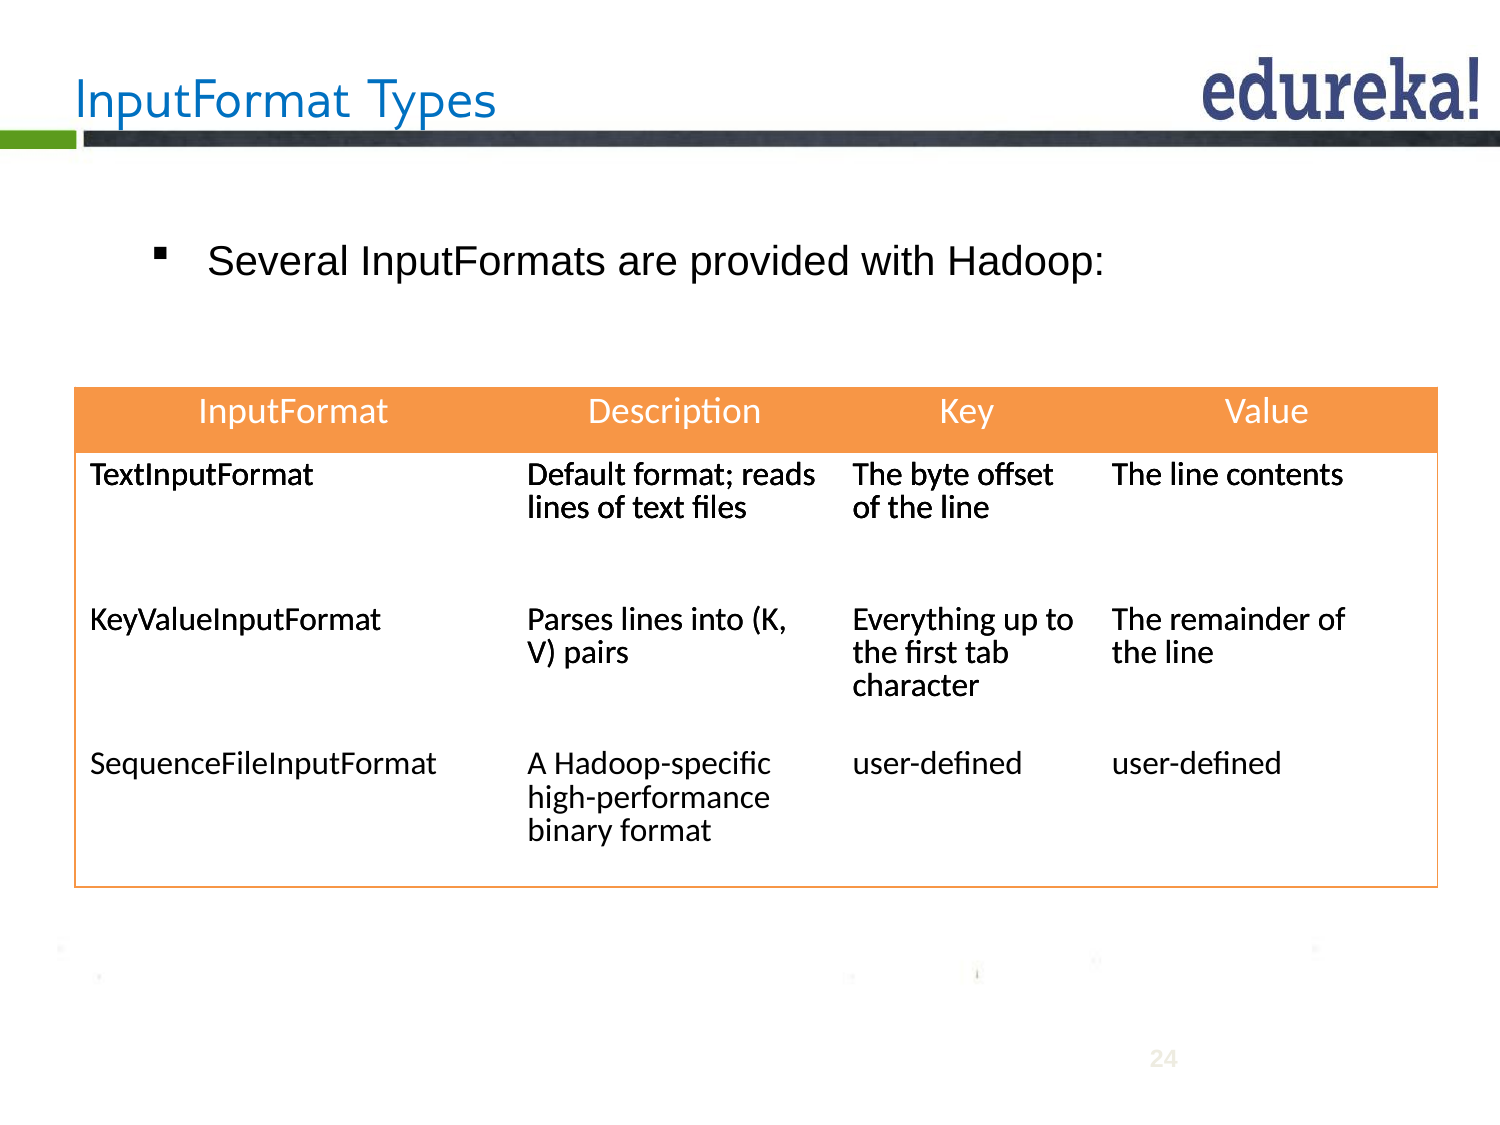

# InputFormat Types
Several InputFormats are provided with Hadoop:

| InputFormat | Description | Key | Value |
| --- | --- | --- | --- |
| TextInputFormat | Default format; reads lines of text files | The byte offset of the line | The line contents |
| KeyValueInputFormat | Parses lines into (K, V) pairs | Everything up to the first tab character | The remainder of the line |
| SequenceFileInputFormat | A Hadoop-specific high-performance binary format | user-defined | user-defined |
| InputFormat | Description | Key | Value |
| --- | --- | --- | --- |
| TextInputFormat | Default format; reads lines of text files | The byte offset of the line | The line contents |
| KeyValueInputFormat | Parses lines into (K, V) pairs | Everything up to the first tab character | The remainder of the line |
| SequenceFileInputFormat | A Hadoop-specific high-performance binary format | user-defined | user-defined |
| InputFormat | Description | Key | Value |
| --- | --- | --- | --- |
| TextInputFormat | Default format; reads lines of text files | The byte offset of the line | The line contents |
| KeyValueInputFormat | Parses lines into (K, V) pairs | Everything up to the first tab character | The remainder of the line |
| SequenceFileInputFormat | A Hadoop-specific high-performance binary format | user-defined | user-defined |
| InputFormat | Description | Key | Value |
| --- | --- | --- | --- |
| TextInputFormat | Default format; reads lines of text files | The byte offset of the line | The line contents |
| KeyValueInputFormat | Parses lines into (K, V) pairs | Everything up to the first tab character | The remainder of the line |
| SequenceFileInputFormat | A Hadoop-specific high-performance binary format | user-defined | user-defined |
24